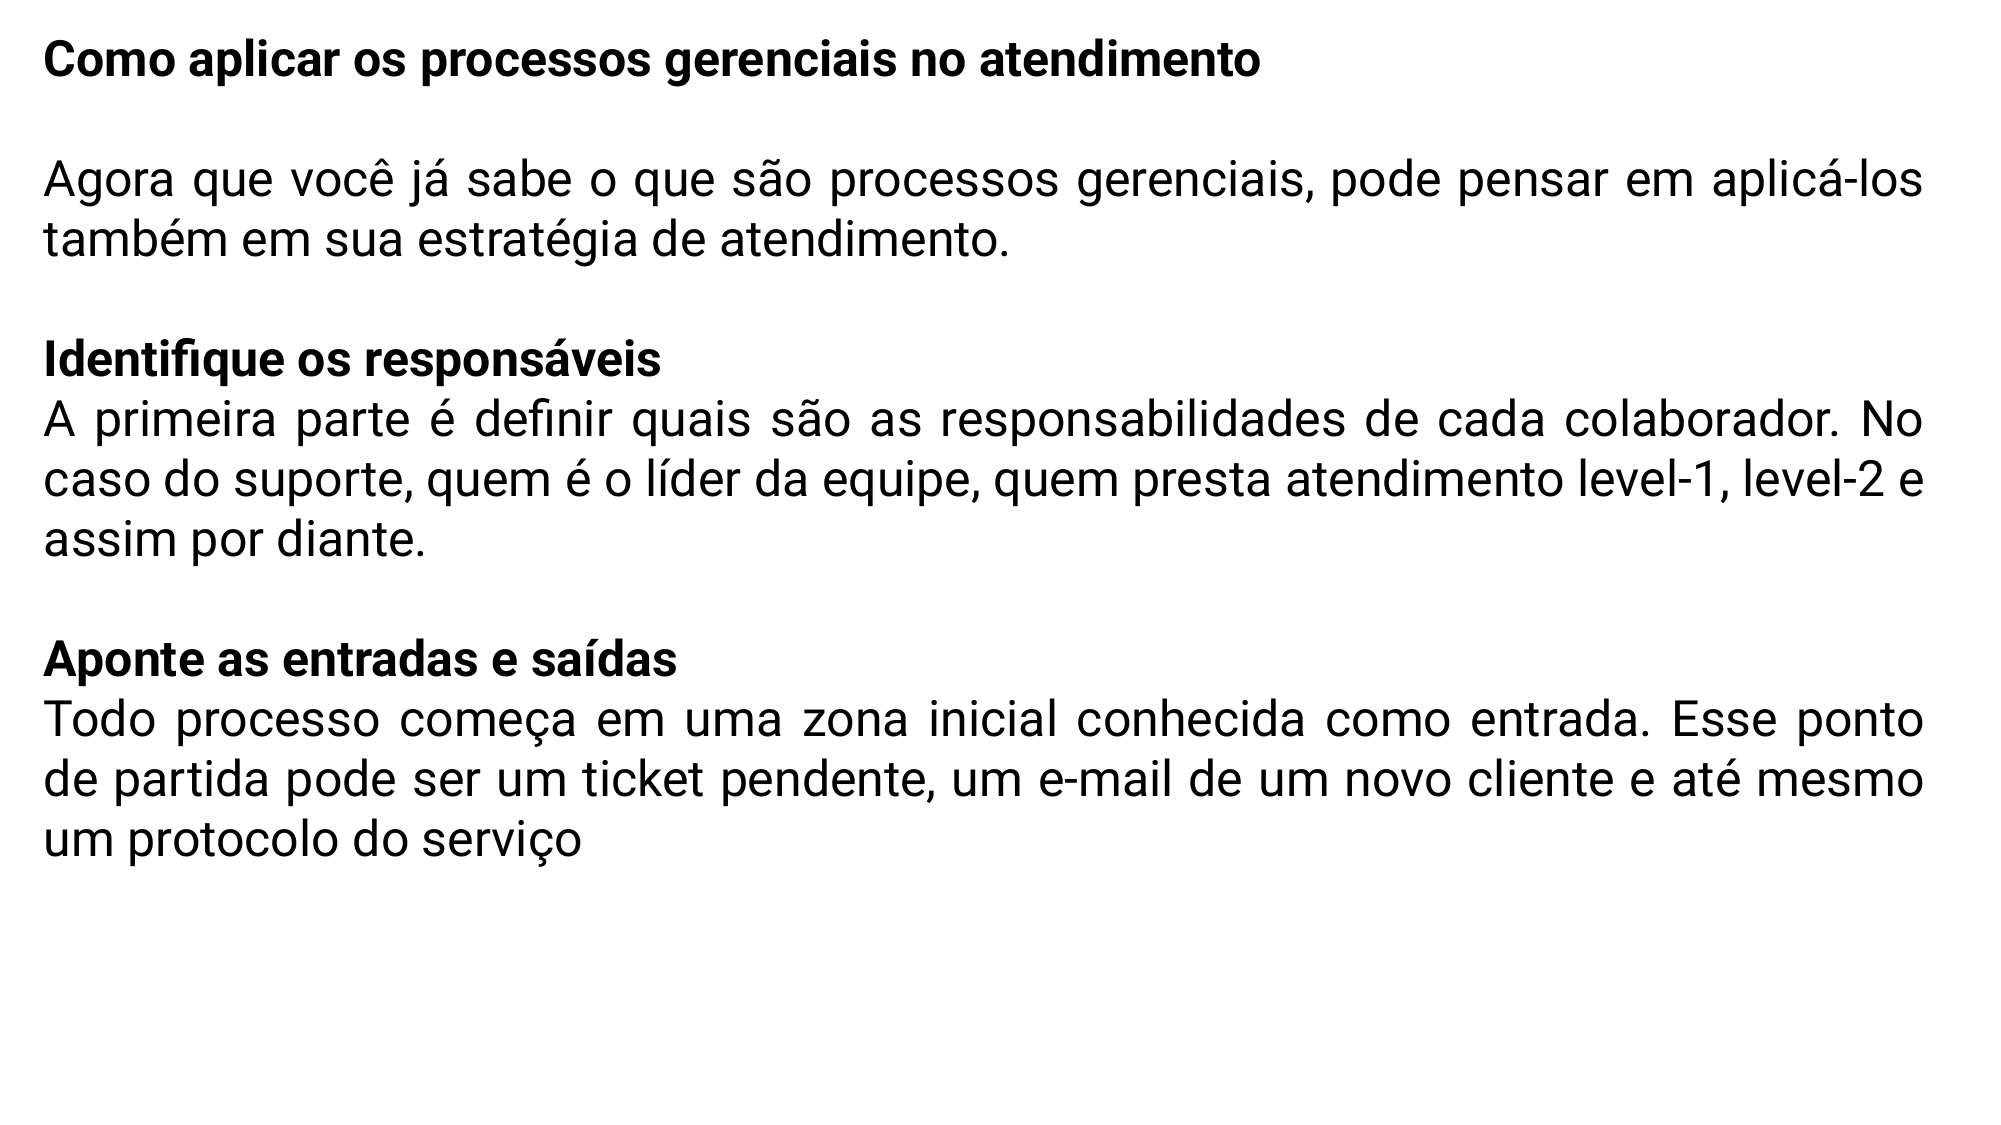

Como aplicar os processos gerenciais no atendimento

Agora que você já sabe o que são processos gerenciais, pode pensar em aplicá-los também em sua estratégia de atendimento.

Identifique os responsáveis
A primeira parte é definir quais são as responsabilidades de cada colaborador. No caso do suporte, quem é o líder da equipe, quem presta atendimento level-1, level-2 e assim por diante.

Aponte as entradas e saídas
Todo processo começa em uma zona inicial conhecida como entrada. Esse ponto de partida pode ser um ticket pendente, um e-mail de um novo cliente e até mesmo um protocolo do serviço